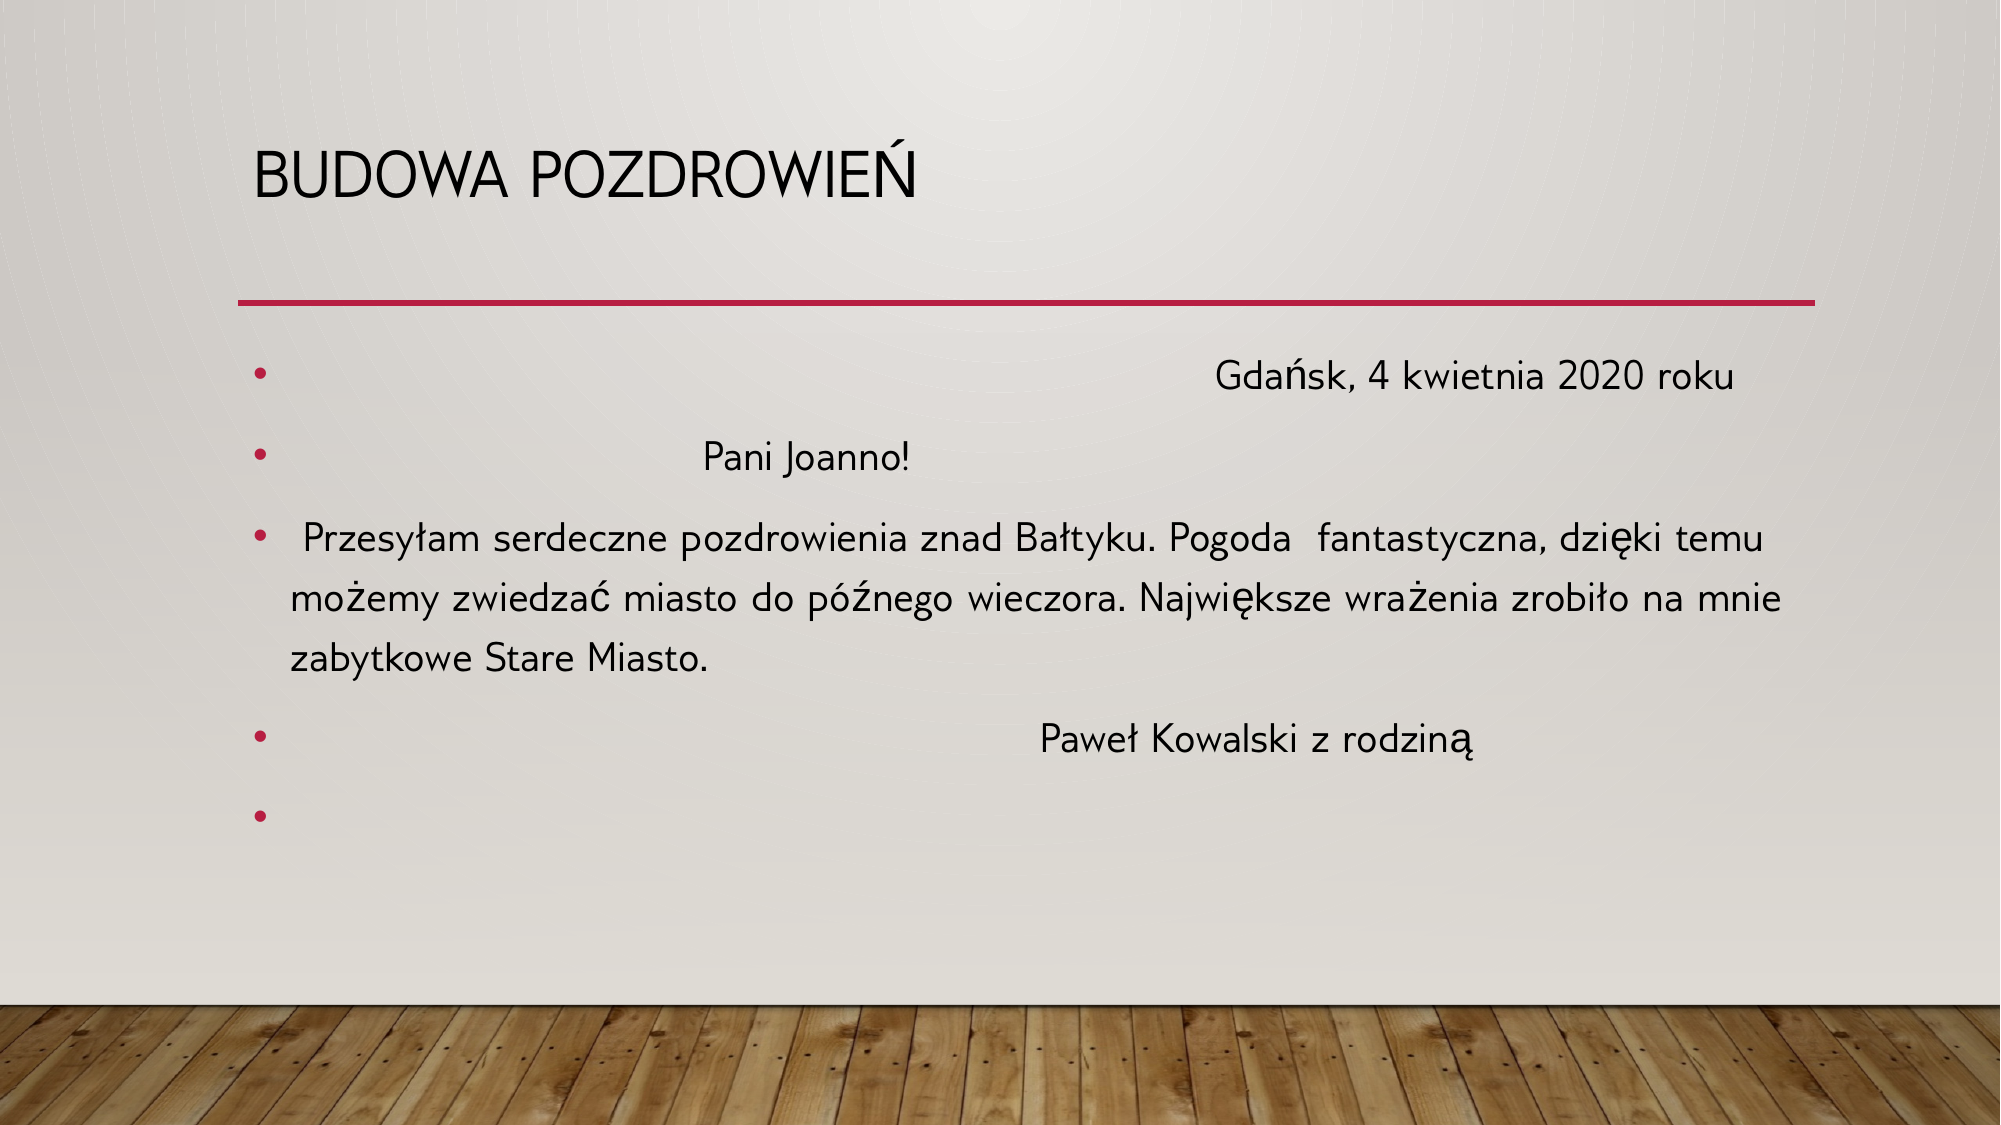

# Budowa pozdrowień
                                                                          Gdańsk, 4 kwietnia 2020 roku
                                 Pani Joanno!
 Przesyłam serdeczne pozdrowienia znad Bałtyku. Pogoda  fantastyczna, dzięki temu możemy zwiedzać miasto do późnego wieczora. Największe wrażenia zrobiło na mnie zabytkowe Stare Miasto.
                                                            Paweł Kowalski z rodziną